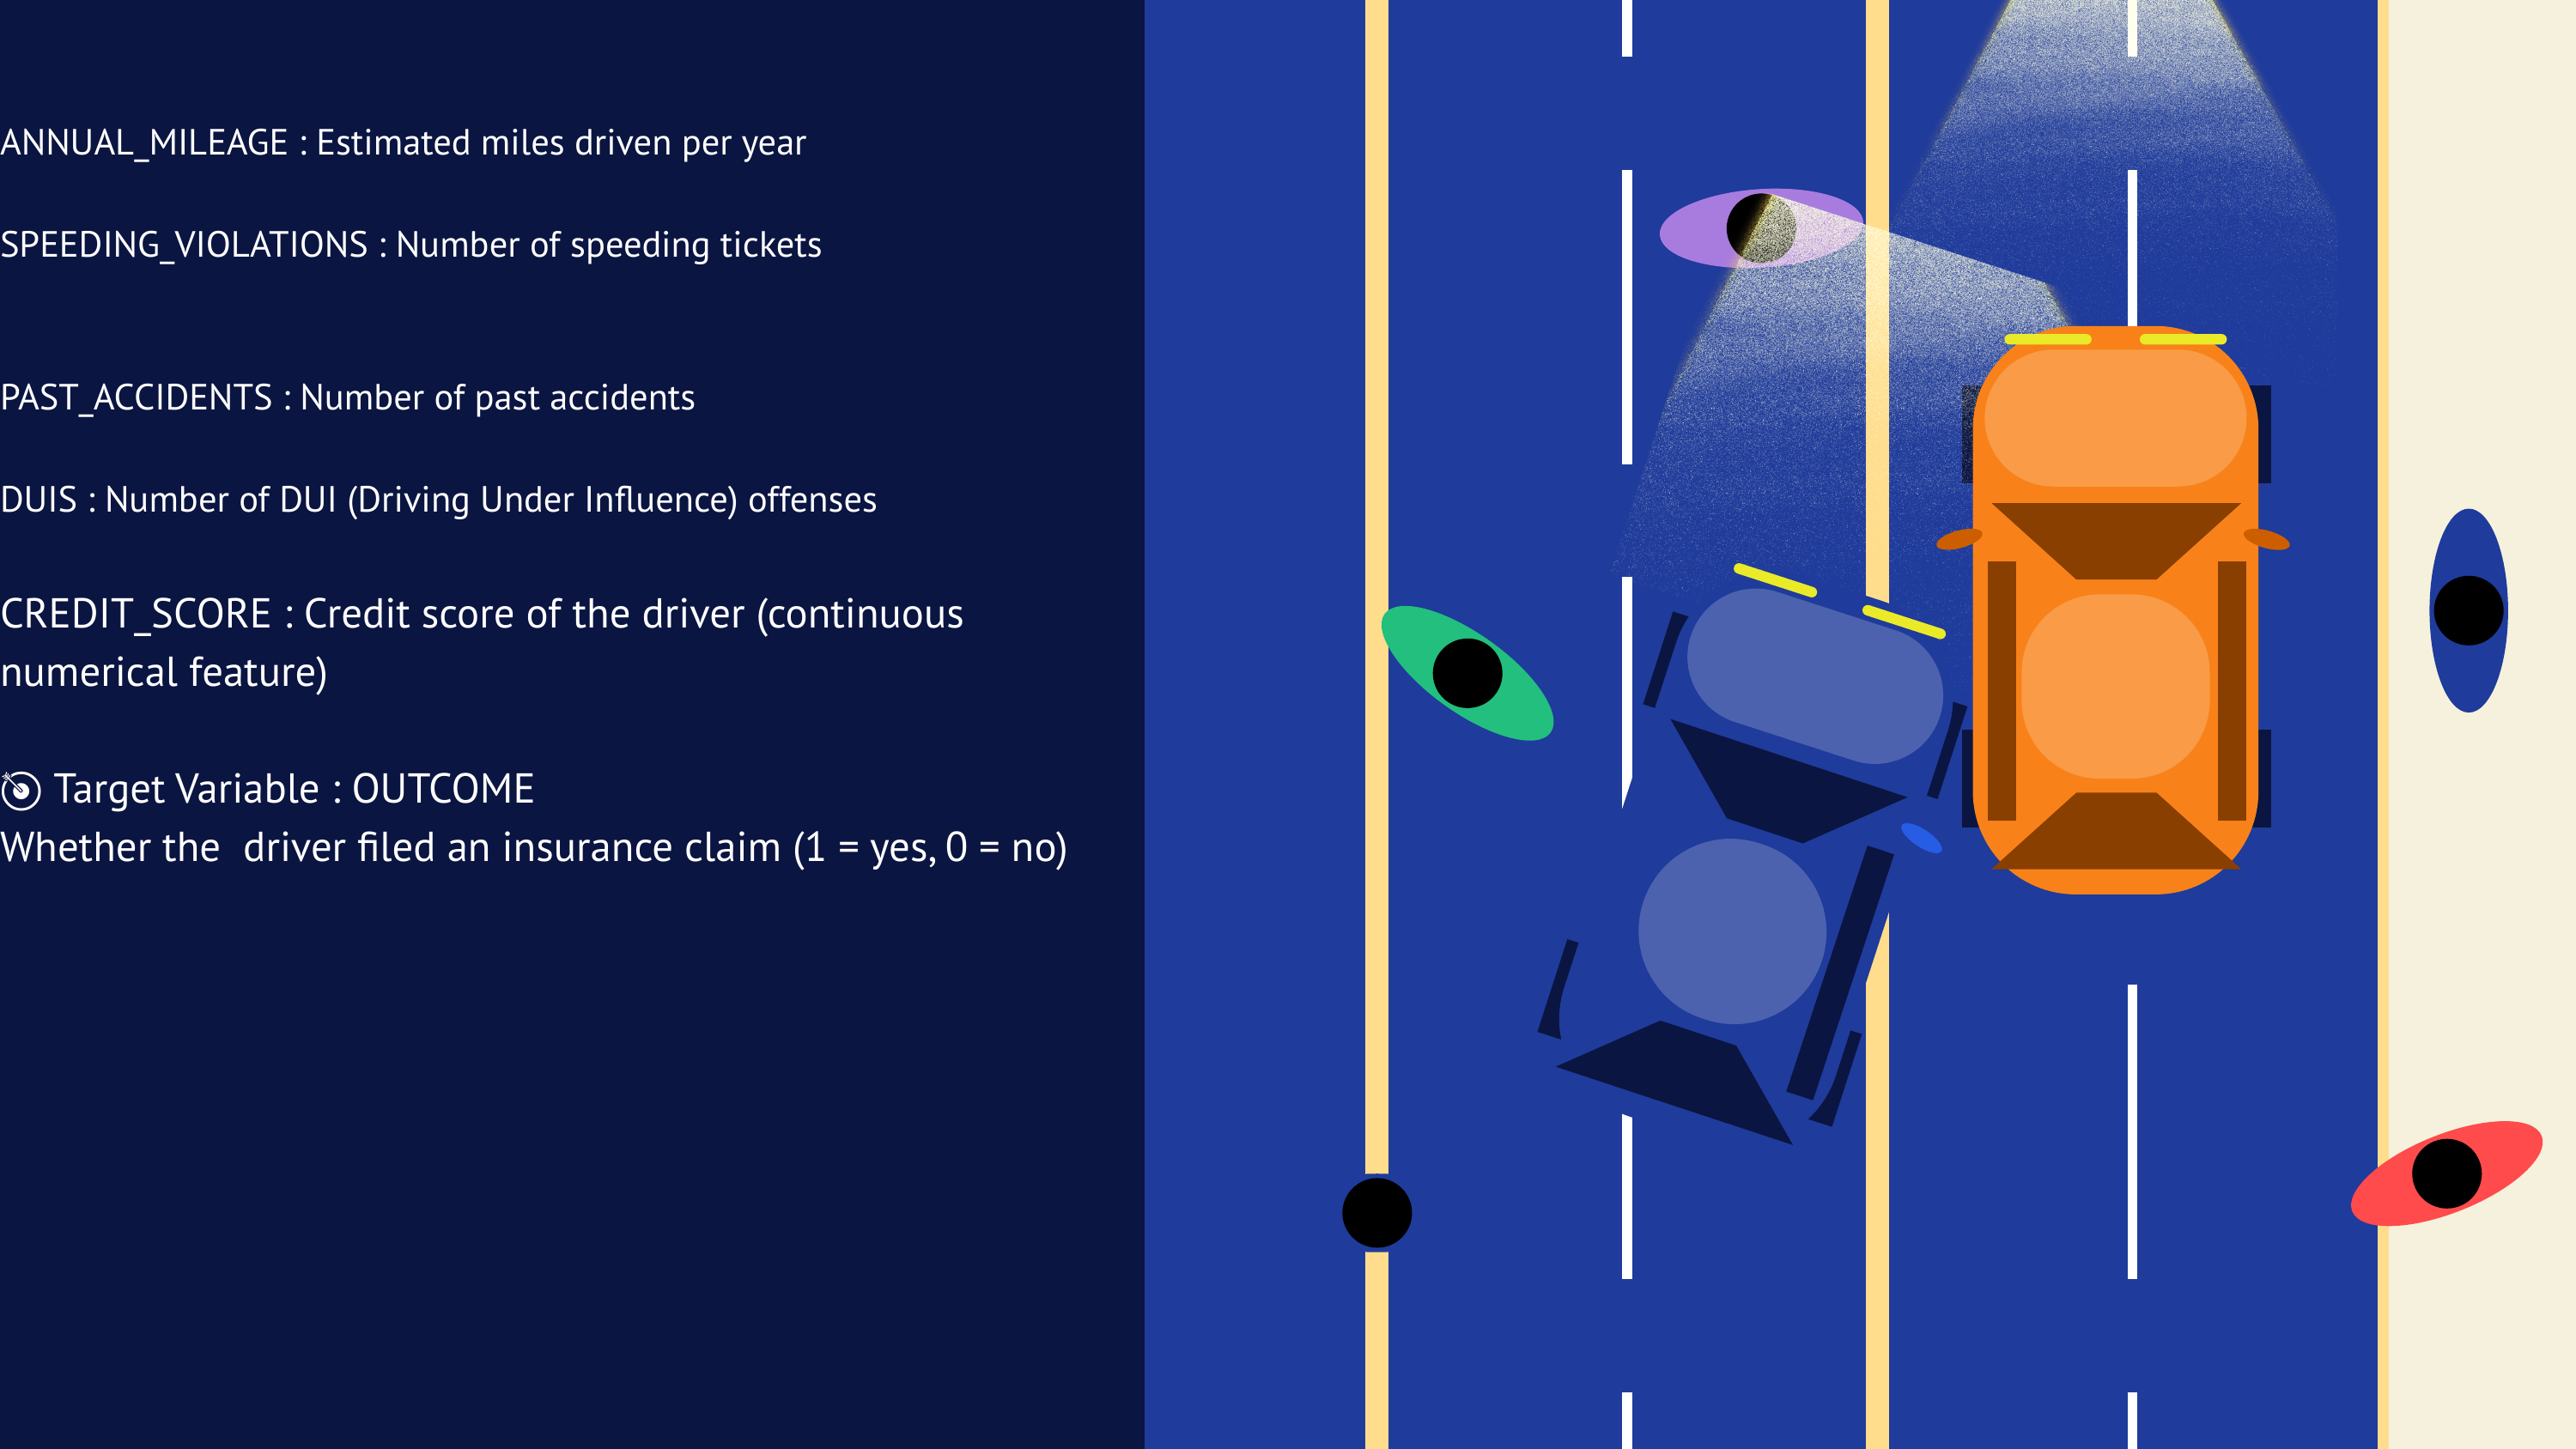

ANNUAL_MILEAGE : Estimated miles driven per year

SPEEDING_VIOLATIONS : Number of speeding tickets

PAST_ACCIDENTS : Number of past accidents

DUIS : Number of DUI (Driving Under Influence) offenses

CREDIT_SCORE : Credit score of the driver (continuous numerical feature)

🎯 Target Variable : OUTCOME
Whether the  driver filed an insurance claim (1 = yes, 0 = no)